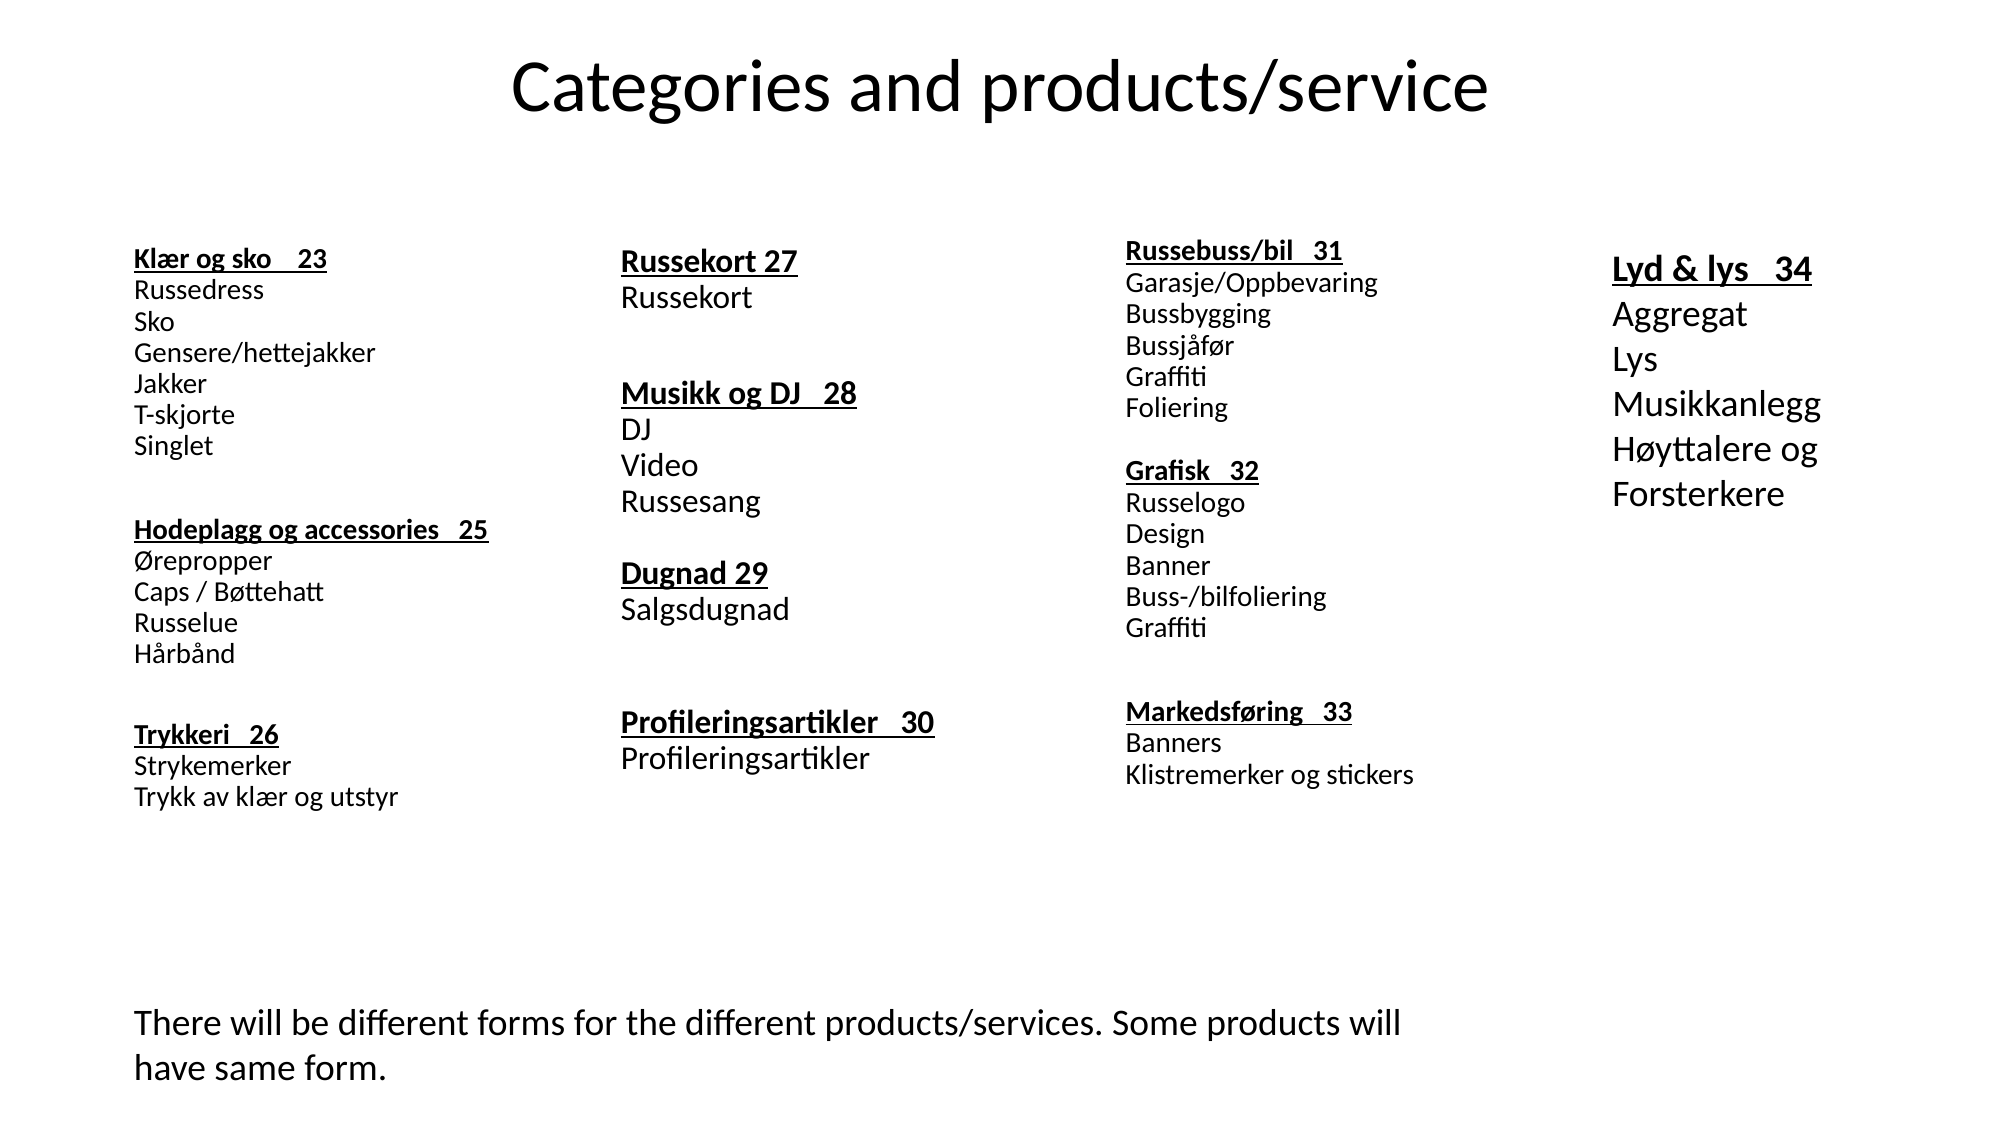

Categories and products/service
Russebuss/bil   31
Garasje/Oppbevaring
Bussbygging
Bussjåfør
Graffiti
Foliering
Grafisk   32
Russelogo
Design
Banner
Buss-/bilfoliering
Graffiti
Markedsføring   33
Banners
Klistremerker og stickers

Klær og sko    23
Russedress
Sko
Gensere/hettejakker
Jakker
T-skjorte
Singlet
Hodeplagg og accessories   25
Ørepropper
Caps / Bøttehatt
Russelue
Hårbånd
Trykkeri   26
Strykemerker
Trykk av klær og utstyr

Russekort 27
Russekort
Musikk og DJ   28
DJ
Video
Russesang
Dugnad 29
Salgsdugnad

Profileringsartikler   30
Profileringsartikler

Lyd & lys   34
Aggregat
Lys
Musikkanlegg
Høyttalere og Forsterkere
There will be different forms for the different products/services. Some products will have same form.